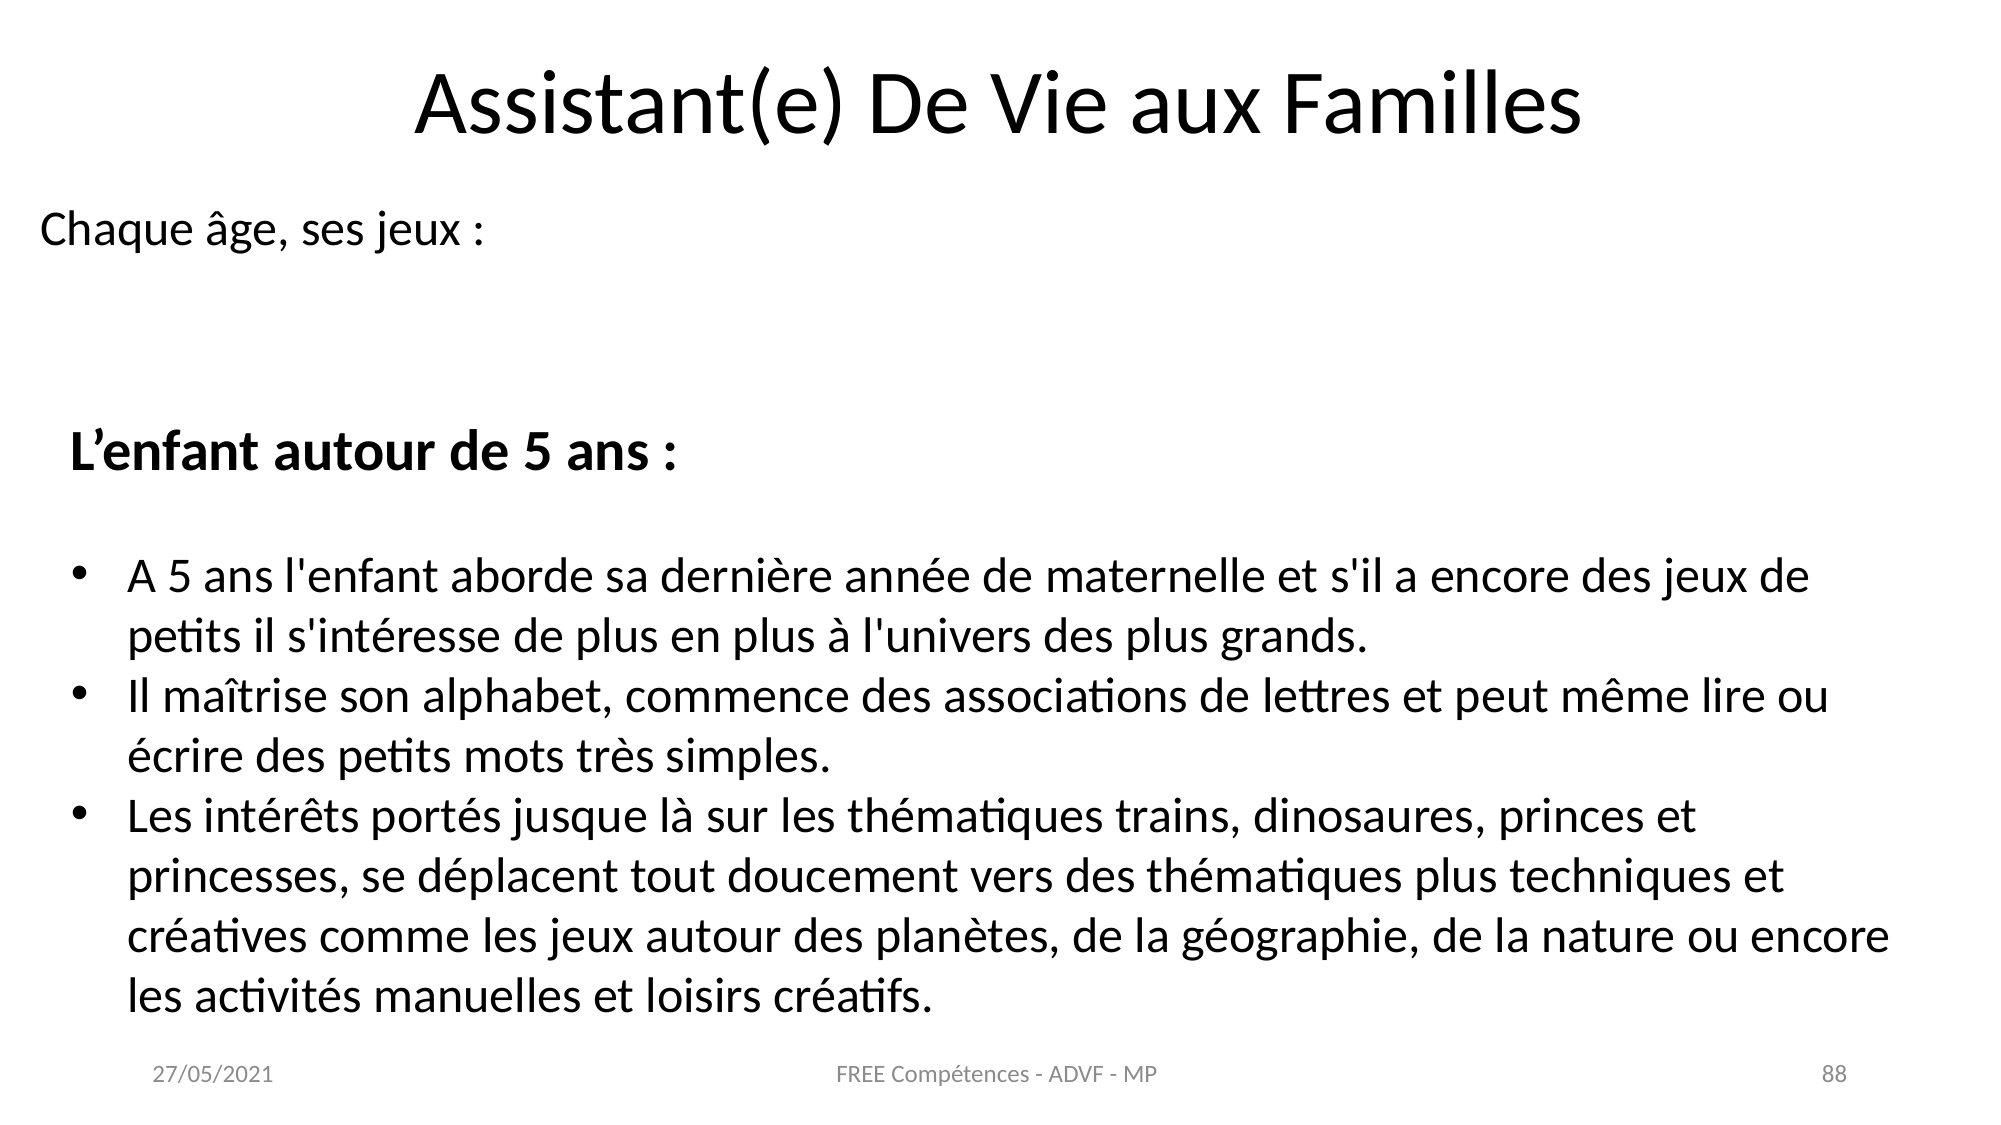

Assistant(e) De Vie aux Familles
Chaque âge, ses jeux :
L’enfant autour de 5 ans :

A 5 ans l'enfant aborde sa dernière année de maternelle et s'il a encore des jeux de petits il s'intéresse de plus en plus à l'univers des plus grands.
Il maîtrise son alphabet, commence des associations de lettres et peut même lire ou écrire des petits mots très simples.
Les intérêts portés jusque là sur les thématiques trains, dinosaures, princes et princesses, se déplacent tout doucement vers des thématiques plus techniques et créatives comme les jeux autour des planètes, de la géographie, de la nature ou encore les activités manuelles et loisirs créatifs.
FREE Compétences - ADVF - MP
27/05/2021
88